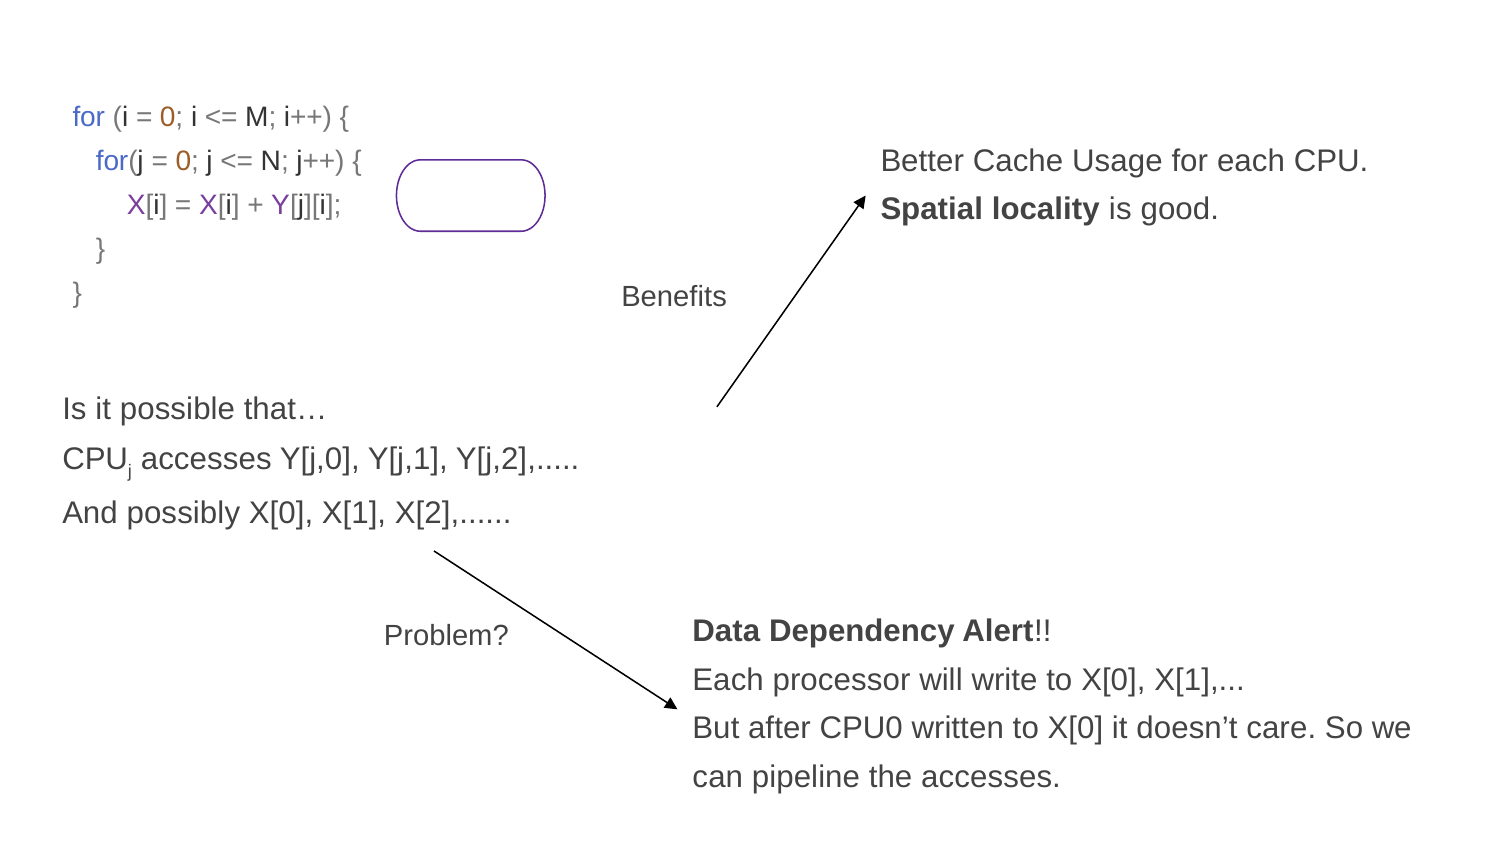

for (i = 0; i <= M; i++) {
   for(j = 0; j <= N; j++) {
       X[i] = X[i] + Y[j][i];
   }
}

Better Cache Usage for each CPU.
Spatial locality is good.

Benefits
Is it possible that…
CPUj accesses Y[j,0], Y[j,1], Y[j,2],.....
And possibly X[0], X[1], X[2],......
Data Dependency Alert!!
Each processor will write to X[0], X[1],...
But after CPU0 written to X[0] it doesn’t care. So we can pipeline the accesses.
Problem?